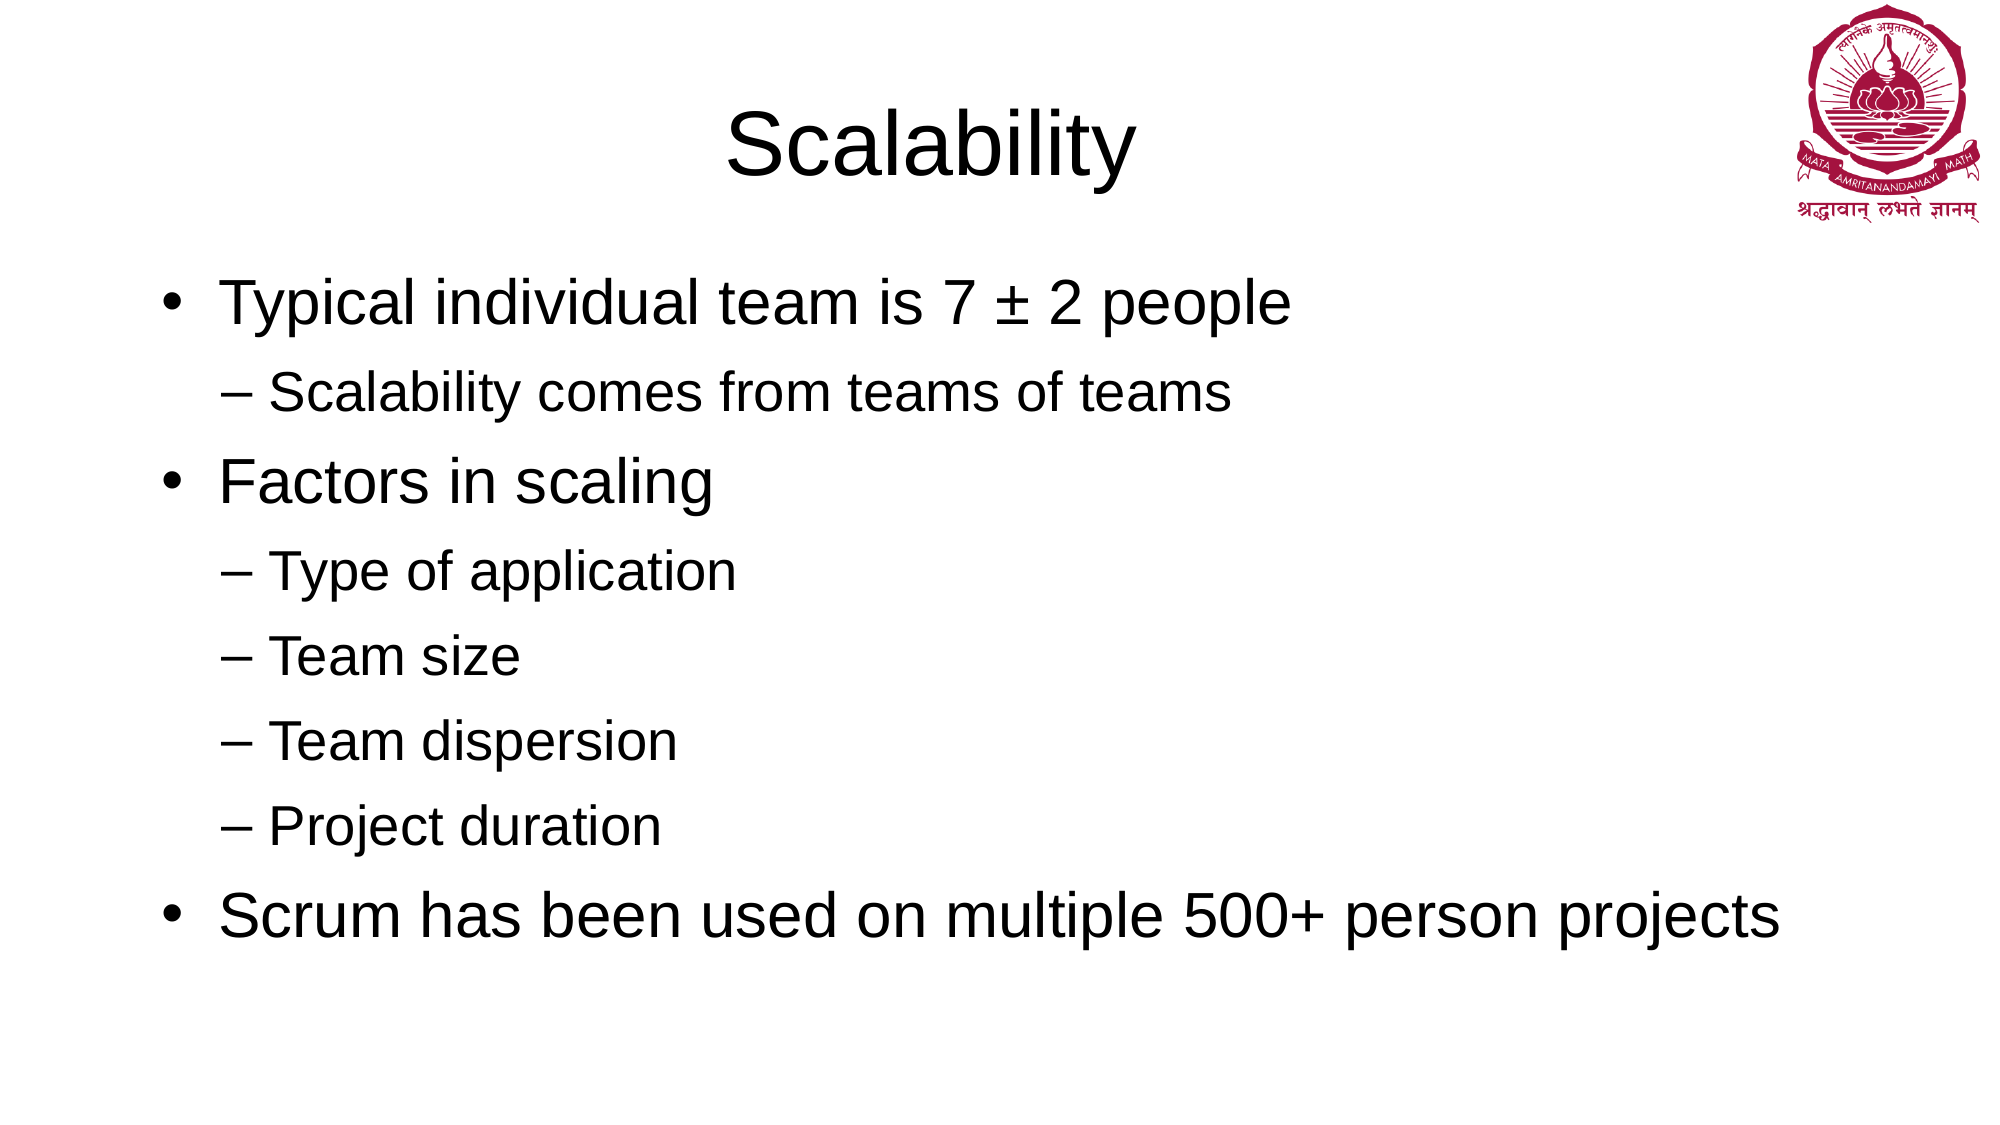

# Scalability
Typical individual team is 7 ± 2 people
Scalability comes from teams of teams
Factors in scaling
Type of application
Team size
Team dispersion
Project duration
Scrum has been used on multiple 500+ person projects